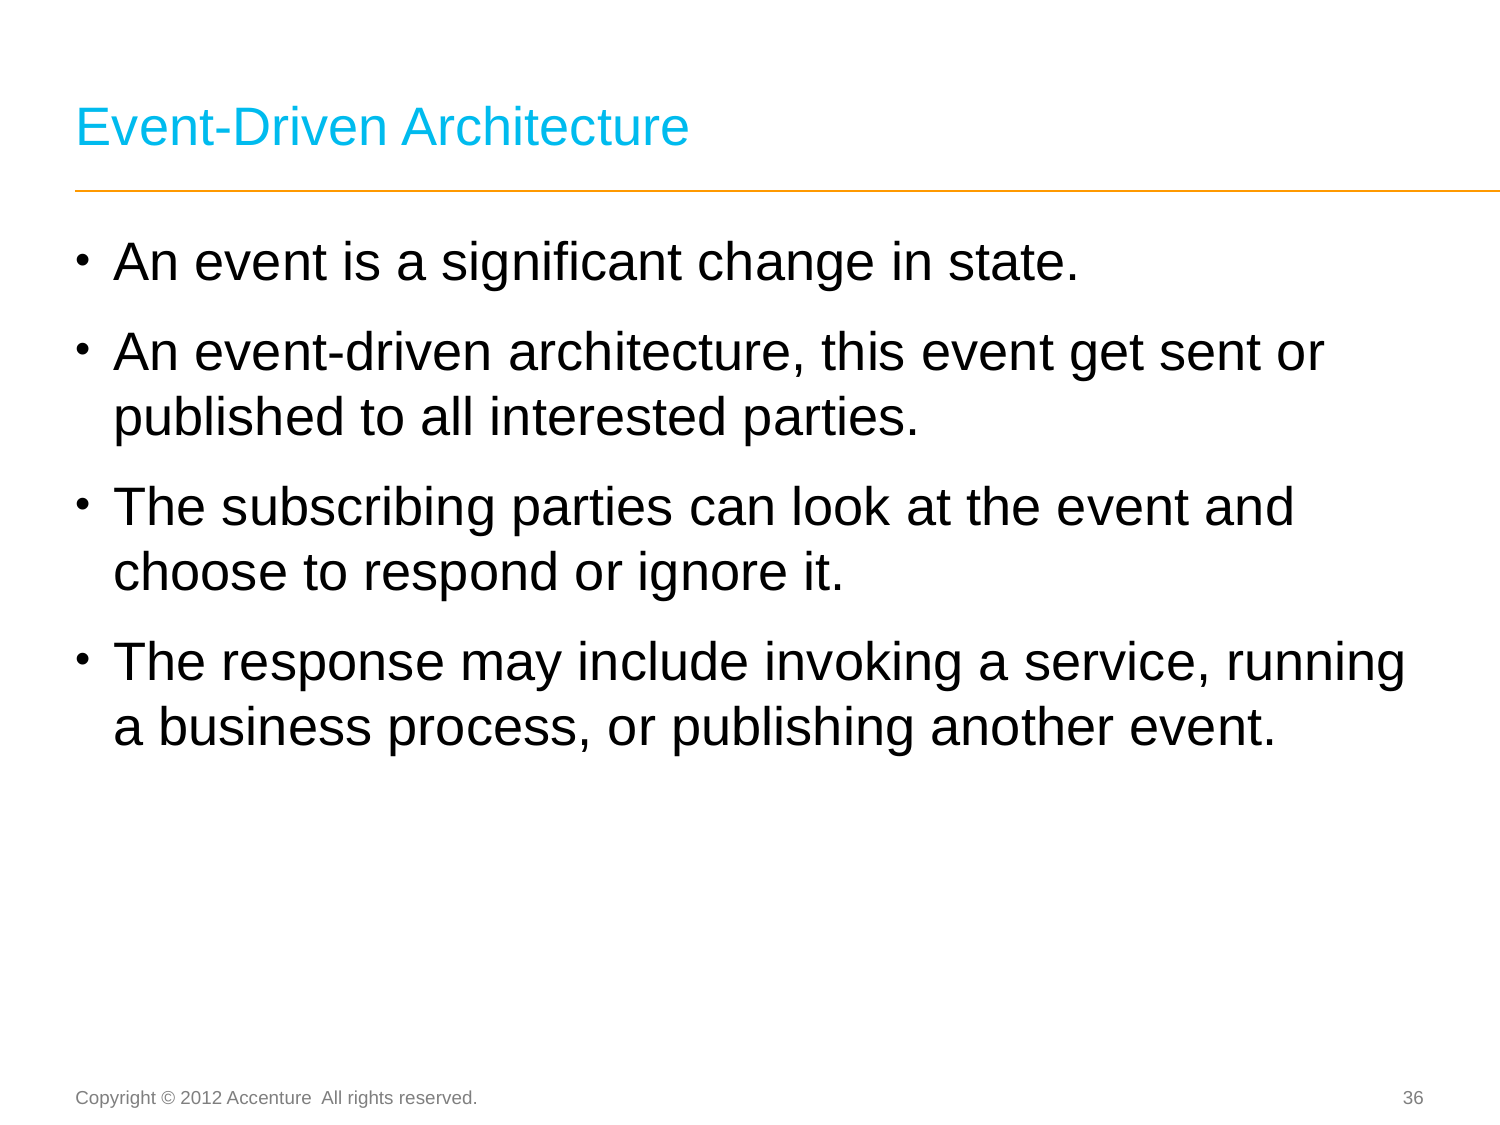

# Event-Driven Architecture
An event is a significant change in state.
An event-driven architecture, this event get sent or published to all interested parties.
The subscribing parties can look at the event and choose to respond or ignore it.
The response may include invoking a service, running a business process, or publishing another event.